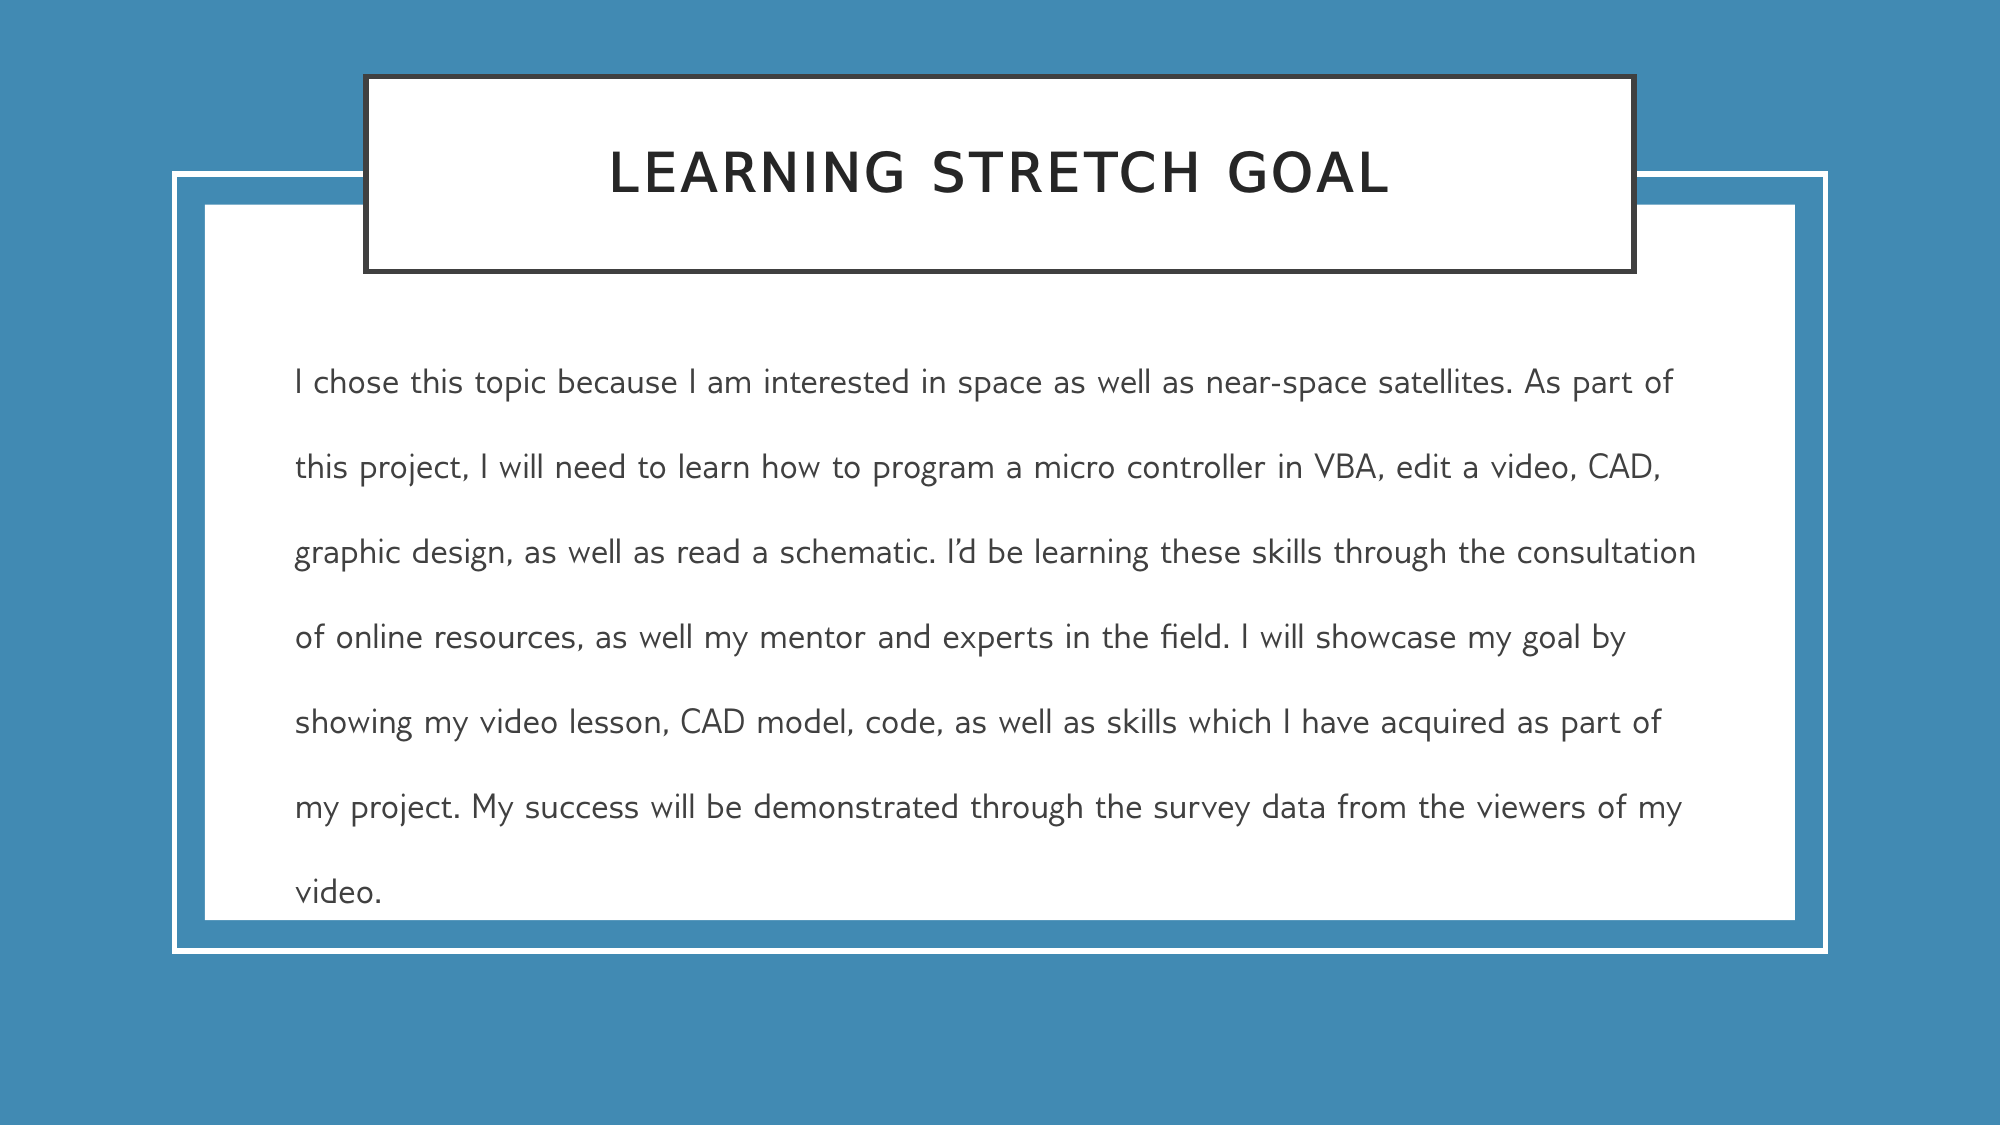

# Learning Stretch Goal

I chose this topic because I am interested in space as well as near-space satellites. As part of this project, I will need to learn how to program a micro controller in VBA, edit a video, CAD, graphic design, as well as read a schematic. I’d be learning these skills through the consultation of online resources, as well my mentor and experts in the field. I will showcase my goal by showing my video lesson, CAD model, code, as well as skills which I have acquired as part of my project. My success will be demonstrated through the survey data from the viewers of my video.